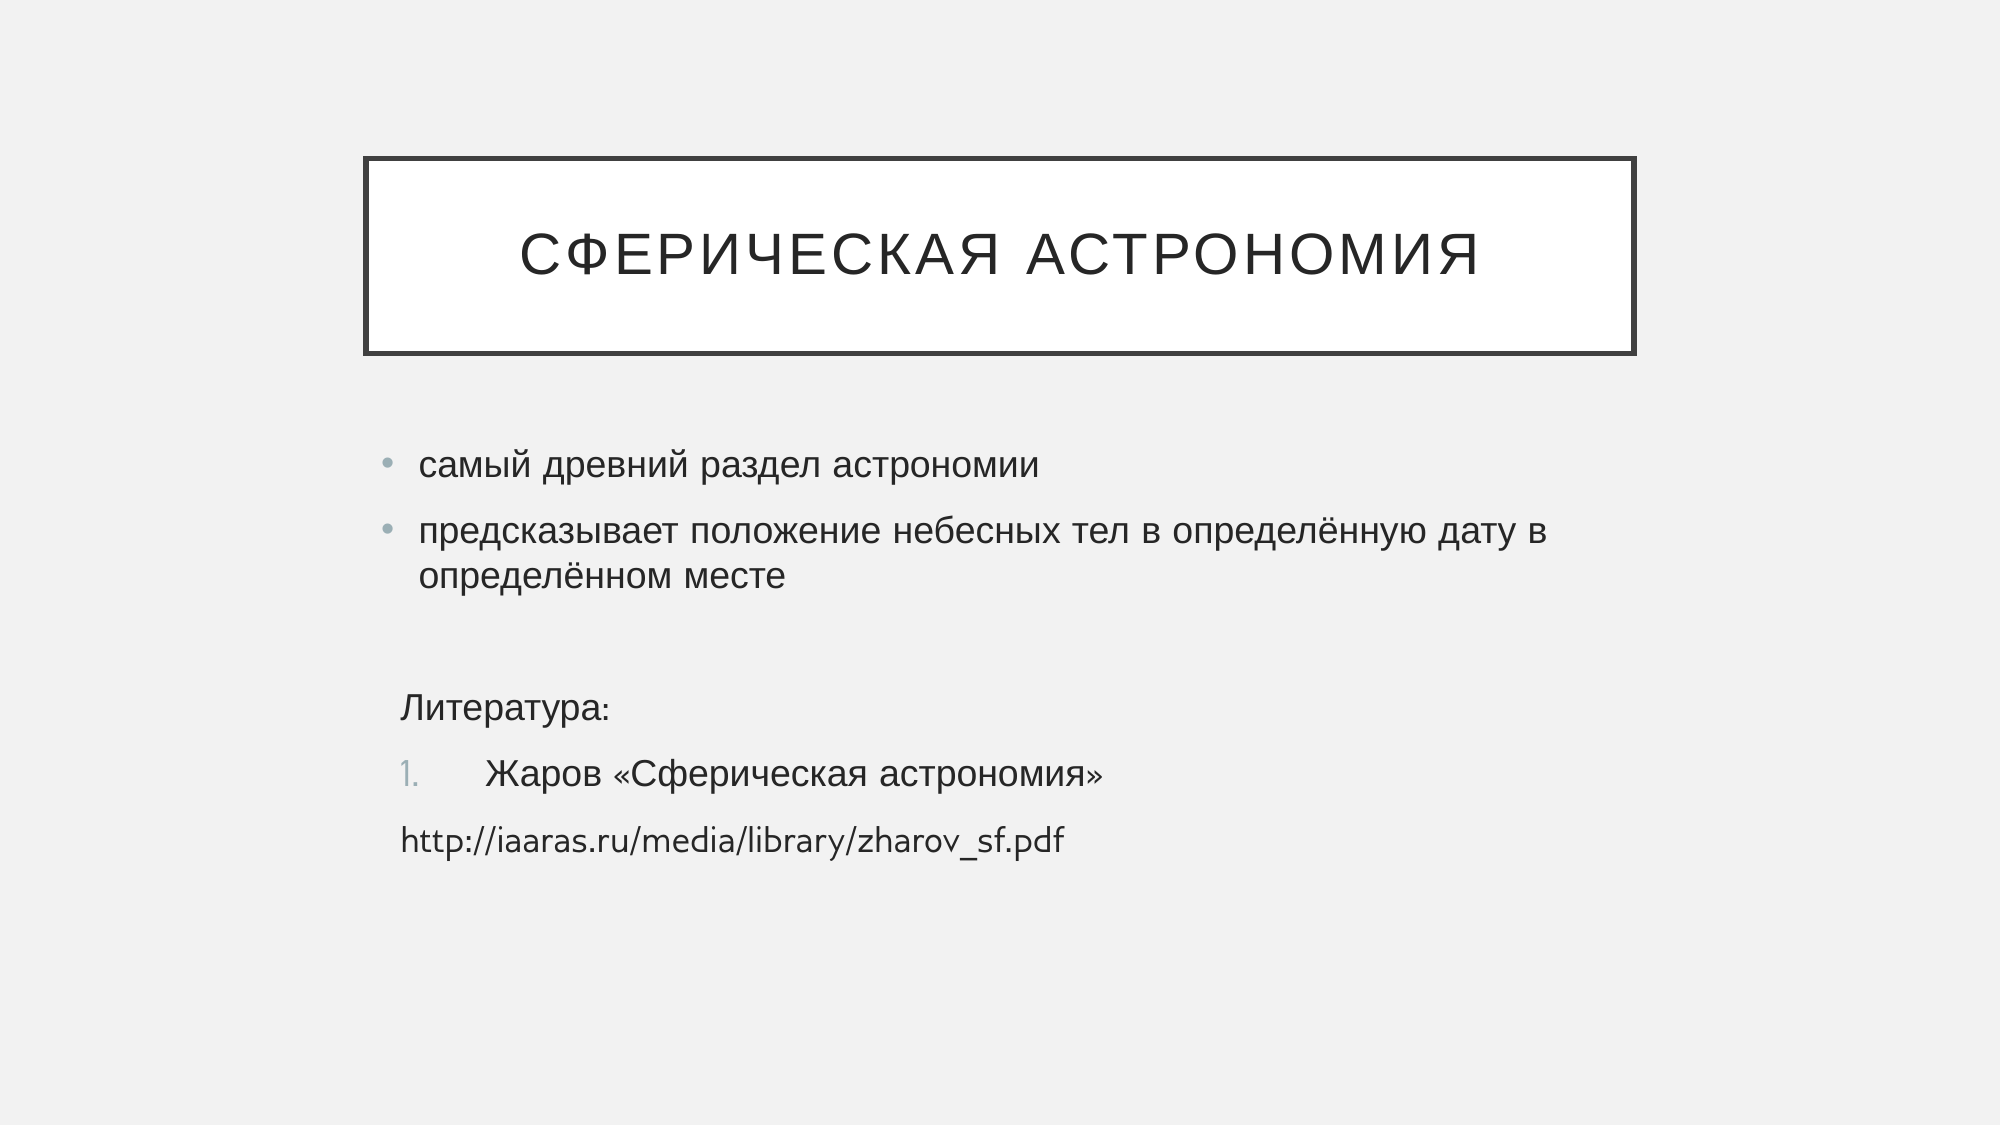

# Сферическая астрономия
самый древний раздел астрономии
предсказывает положение небесных тел в определённую дату в определённом месте

Литература:
Жаров «Сферическая астрономия»
http://iaaras.ru/media/library/zharov_sf.pdf